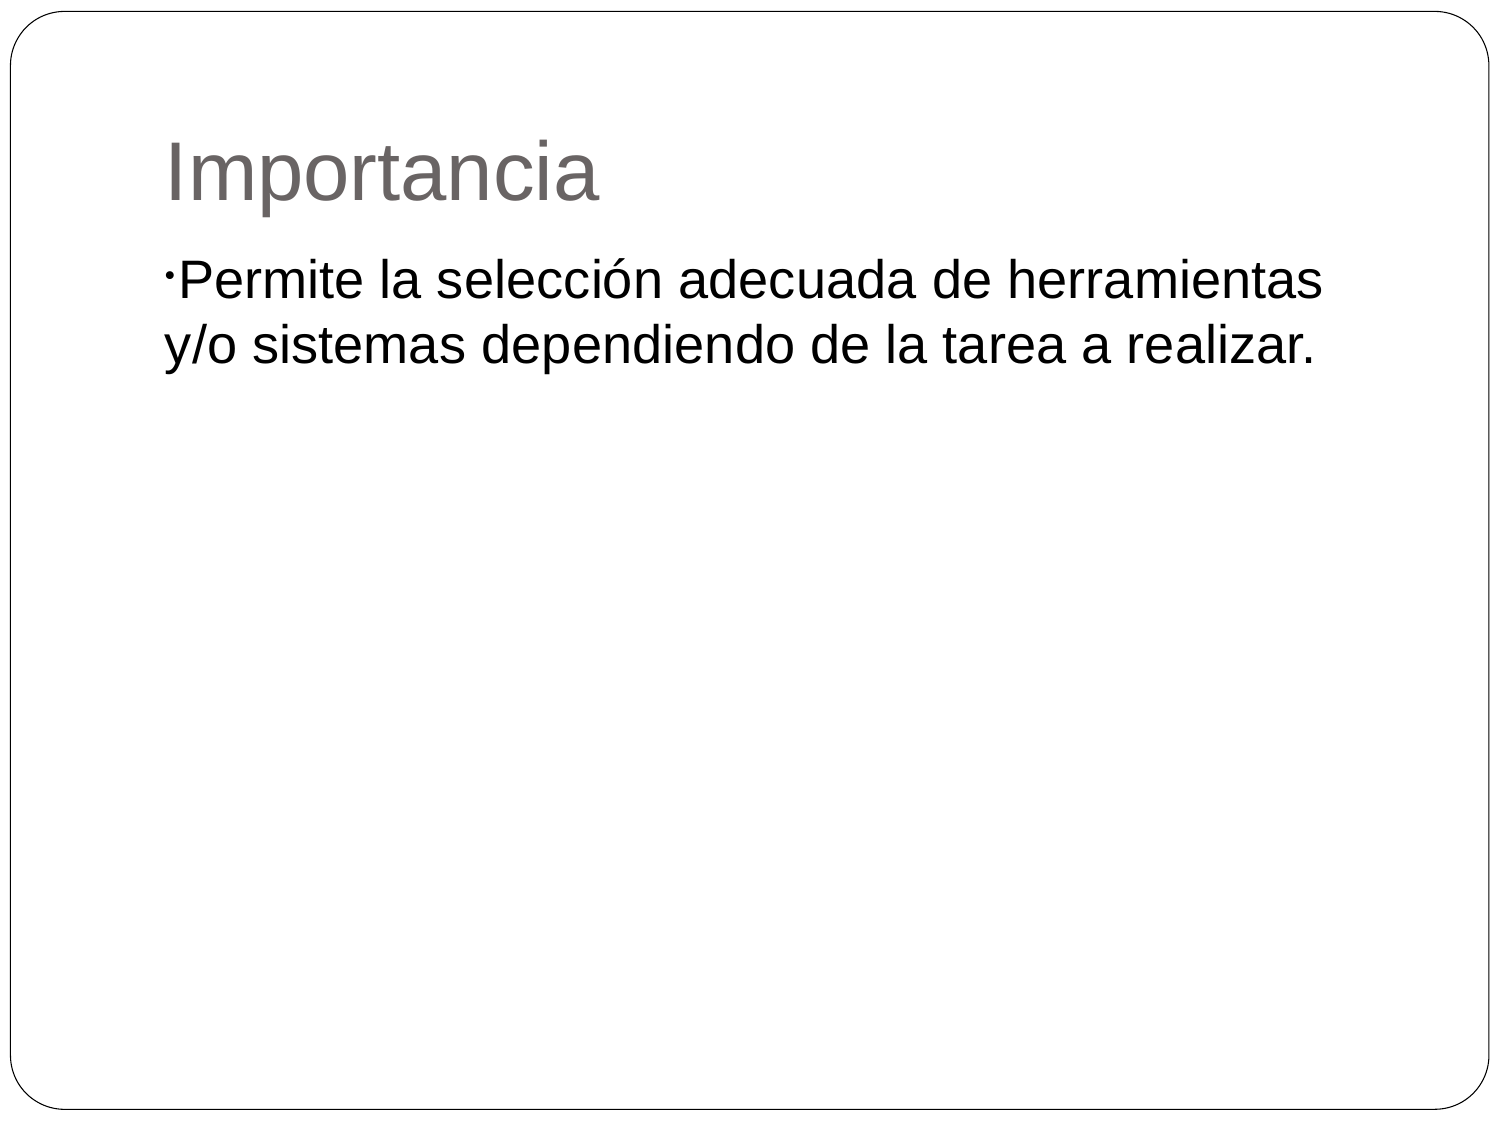

Importancia
Permite la selección adecuada de herramientas y/o sistemas dependiendo de la tarea a realizar.